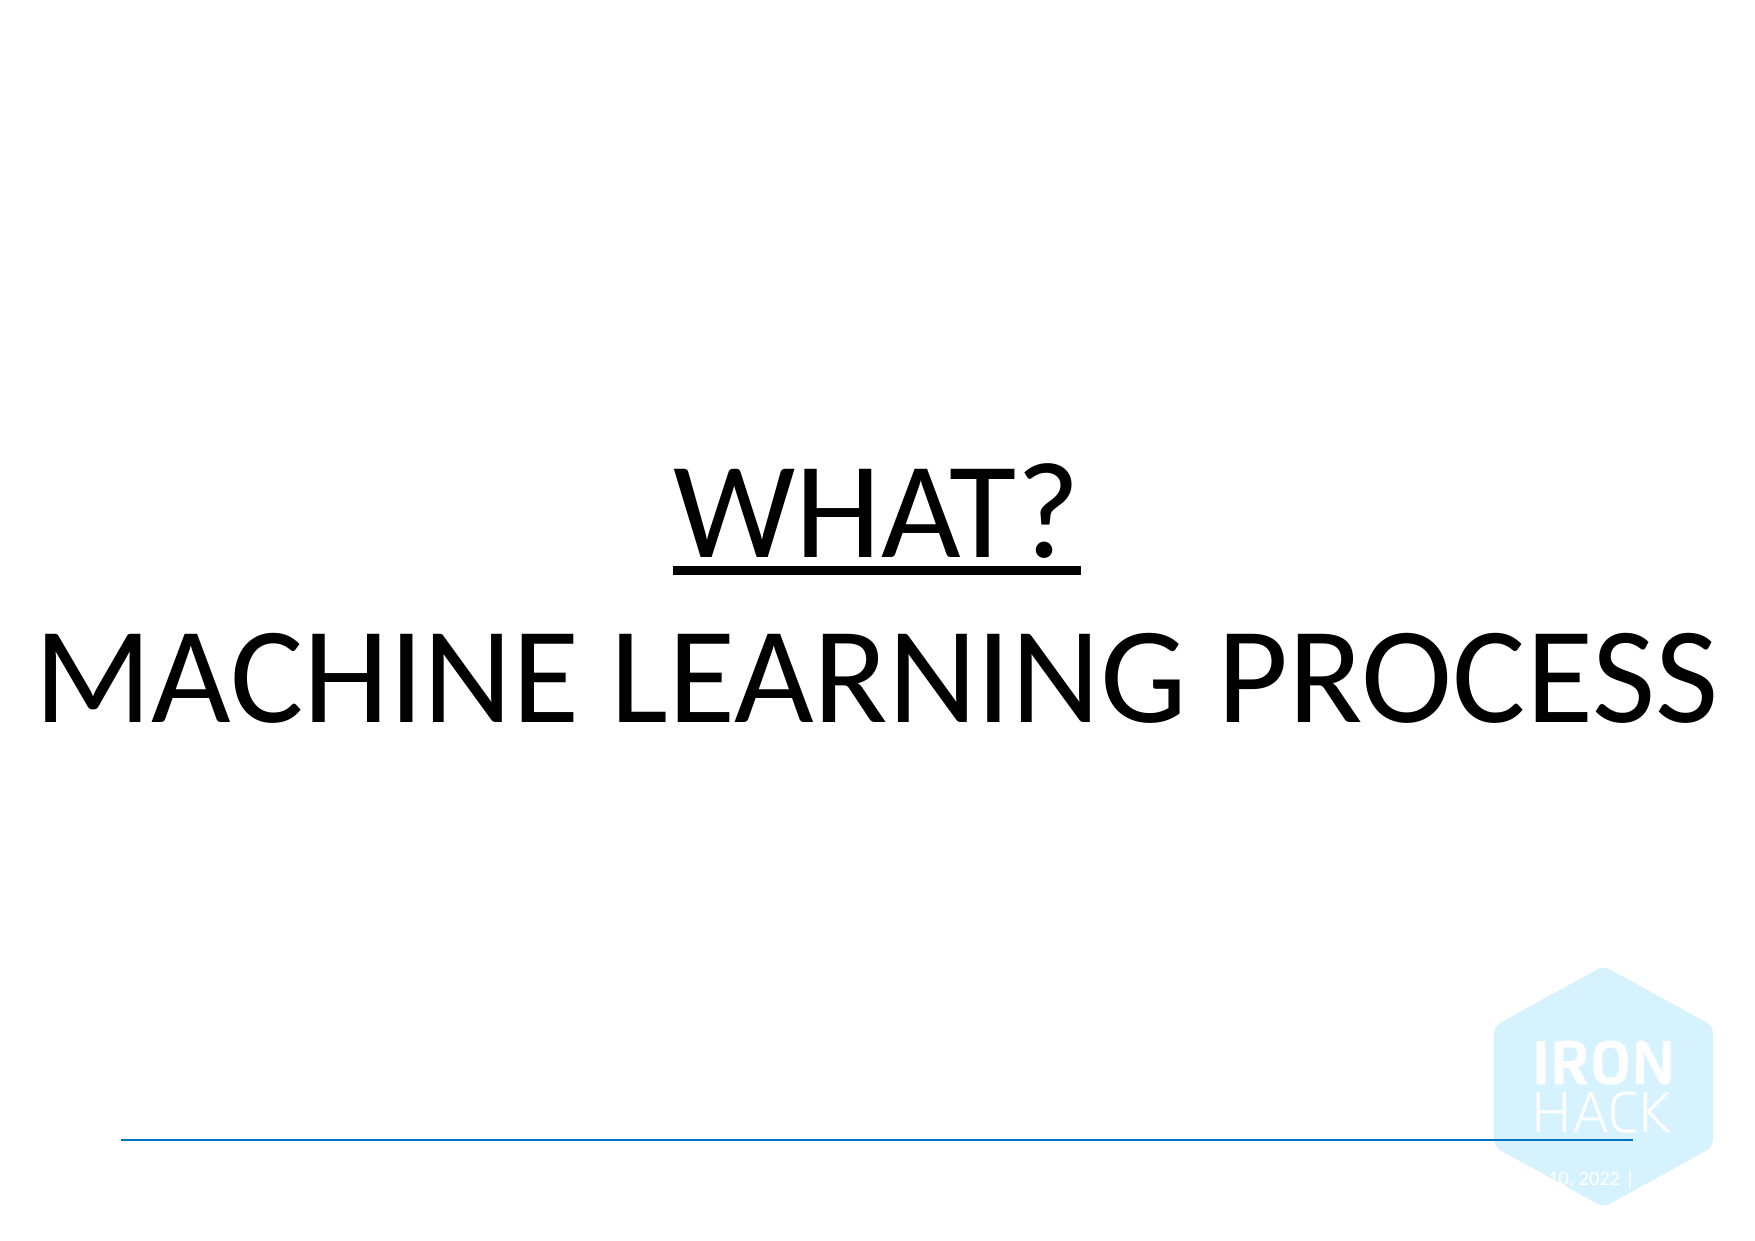

What?
Machine learning process
March 10, 2022 |
15